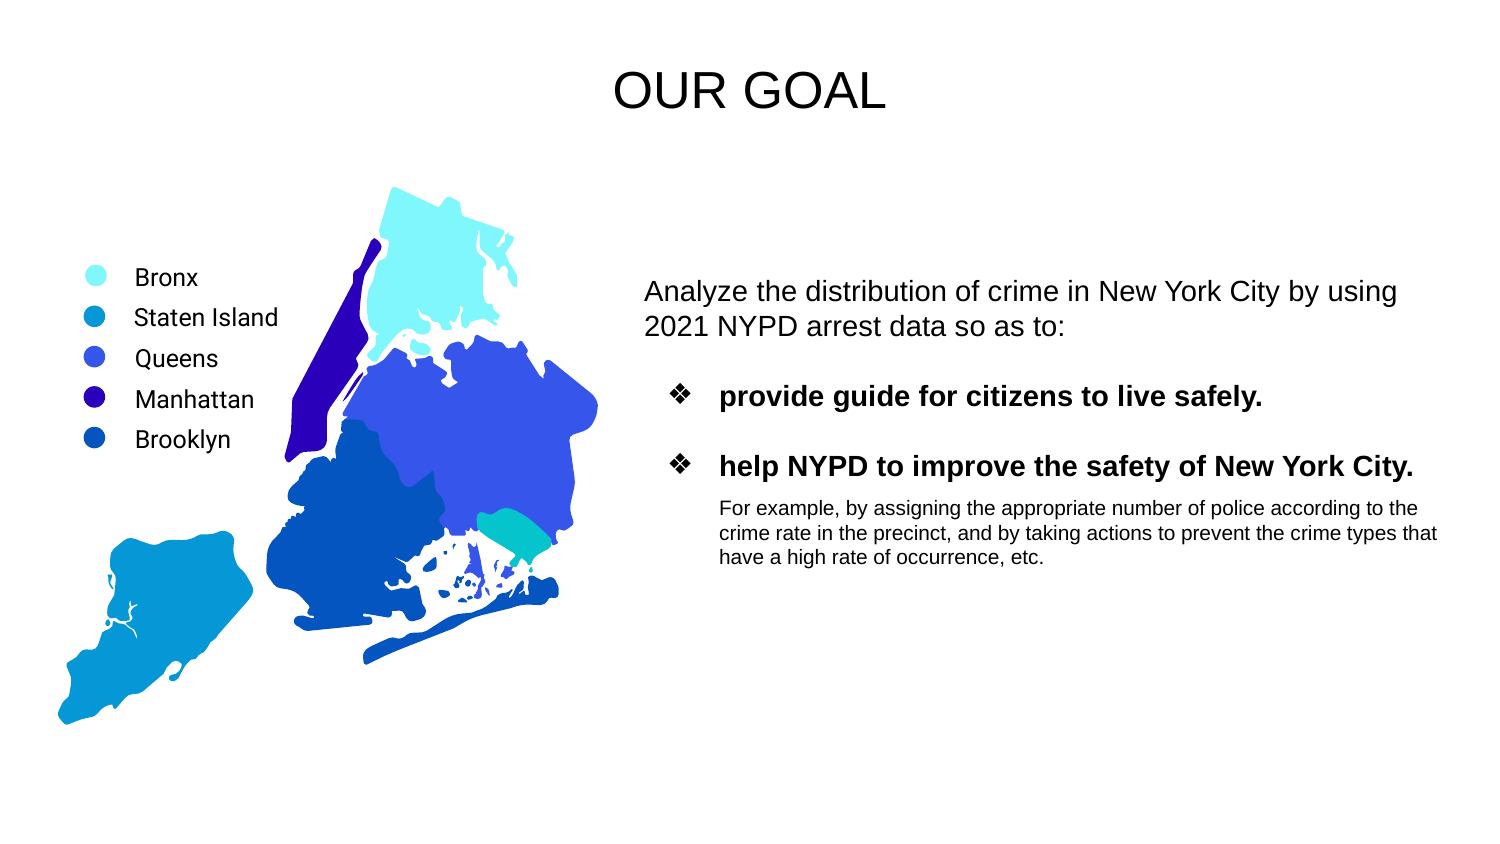

# OUR GOAL

Analyze the distribution of crime in New York City by using 2021 NYPD arrest data so as to:

provide guide for citizens to live safely.

help NYPD to improve the safety of New York City.

For example, by assigning the appropriate number of police according to the crime rate in the precinct, and by taking actions to prevent the crime types that have a high rate of occurrence, etc.

Bronx

Staten Island

Queens

Manhattan

Brooklyn